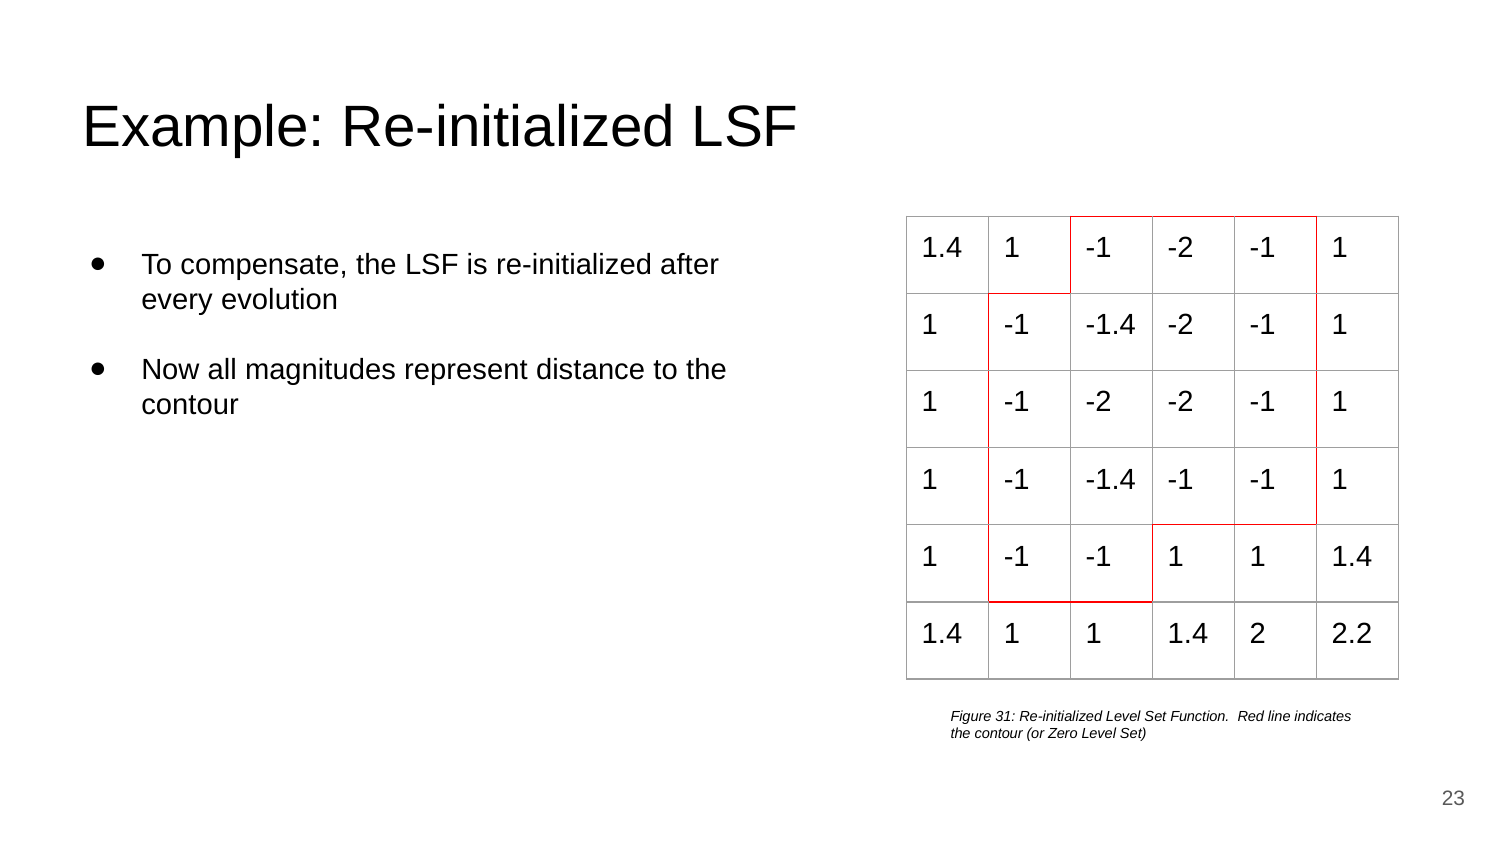

# Example: Re-initialized LSF
| 1.4 | 1 | -1 | -2 | -1 | 1 |
| --- | --- | --- | --- | --- | --- |
| 1 | -1 | -1.4 | -2 | -1 | 1 |
| 1 | -1 | -2 | -2 | -1 | 1 |
| 1 | -1 | -1.4 | -1 | -1 | 1 |
| 1 | -1 | -1 | 1 | 1 | 1.4 |
| 1.4 | 1 | 1 | 1.4 | 2 | 2.2 |
To compensate, the LSF is re-initialized after every evolution
Now all magnitudes represent distance to the contour
Figure 31: Re-initialized Level Set Function.  Red line indicates the contour (or Zero Level Set)
23